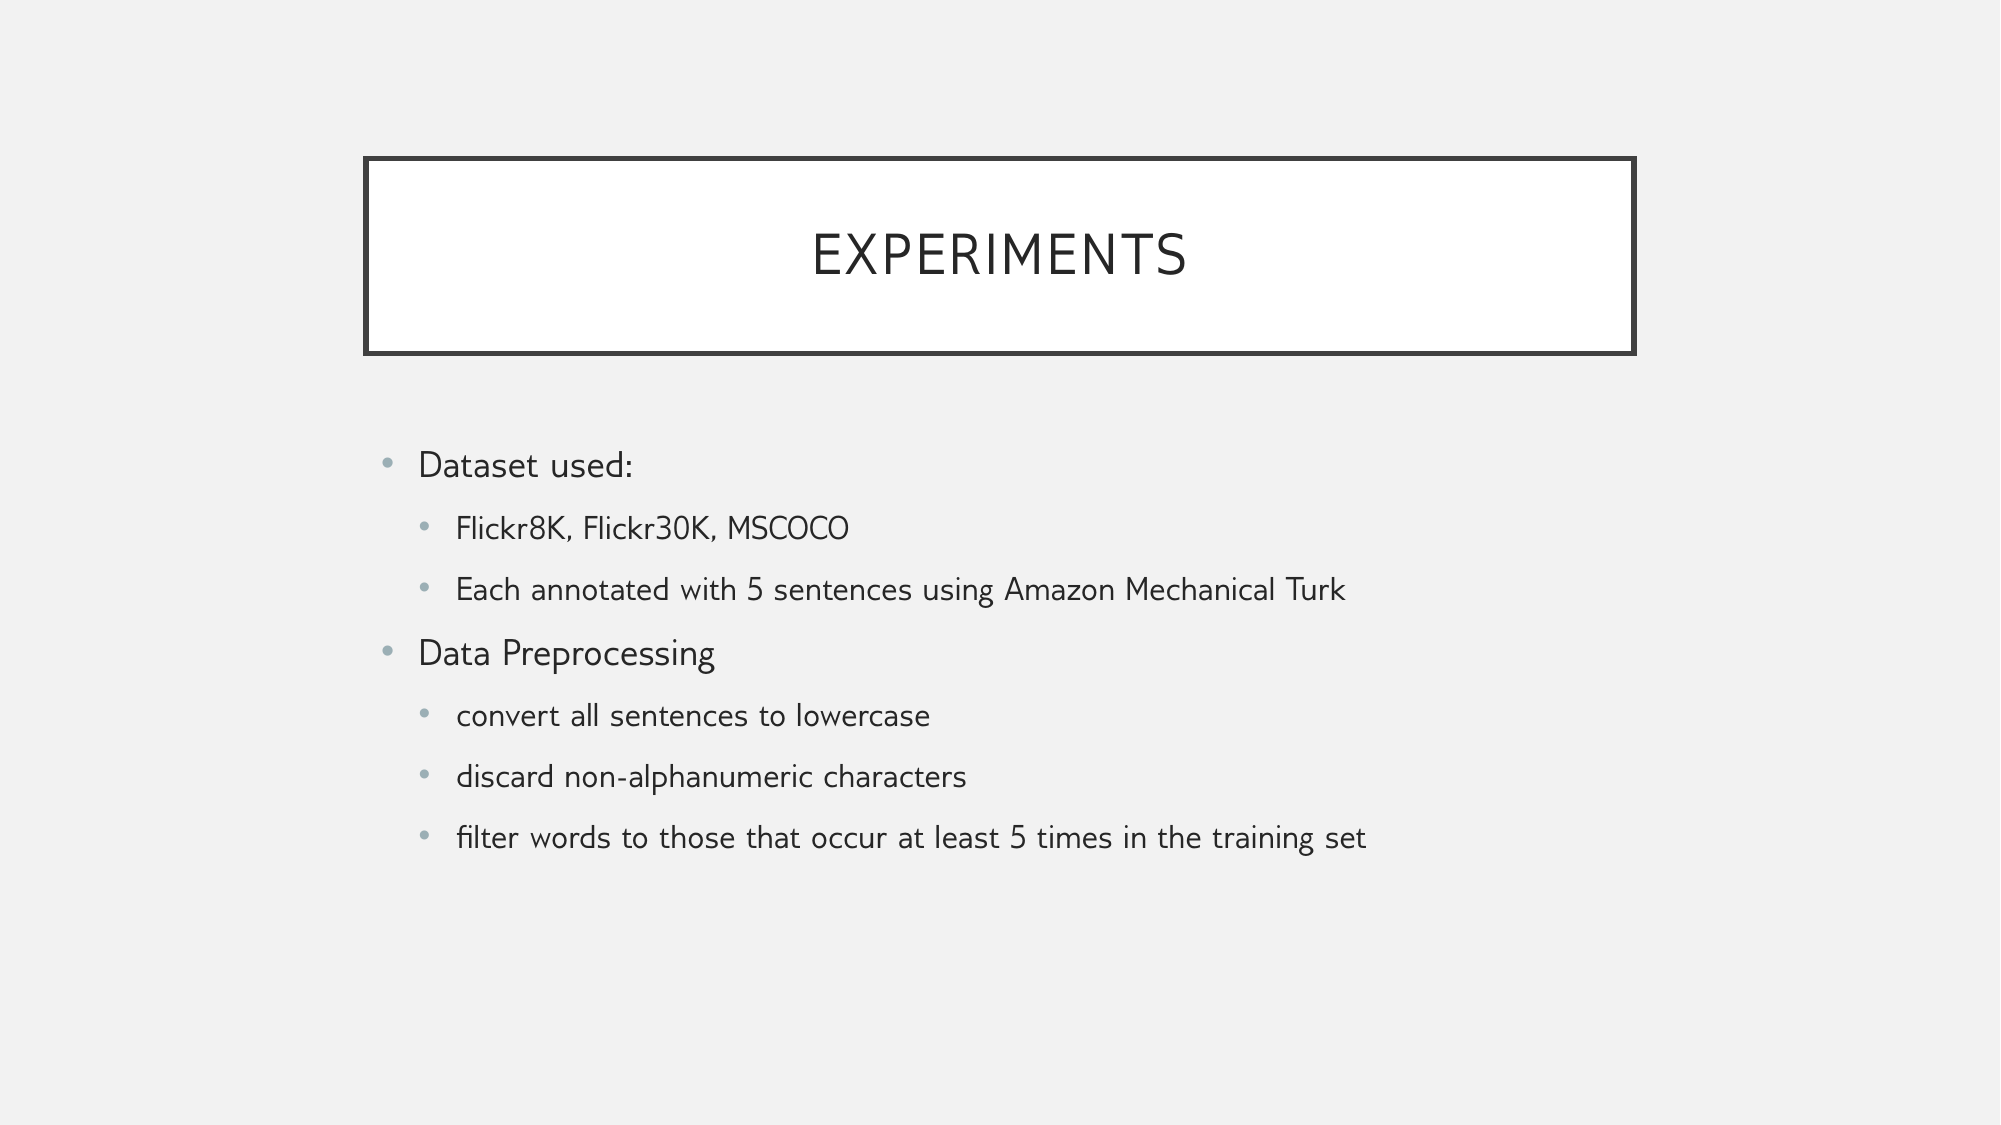

# experiments
Dataset used:
Flickr8K, Flickr30K, MSCOCO
Each annotated with 5 sentences using Amazon Mechanical Turk
Data Preprocessing
convert all sentences to lowercase
discard non-alphanumeric characters
filter words to those that occur at least 5 times in the training set